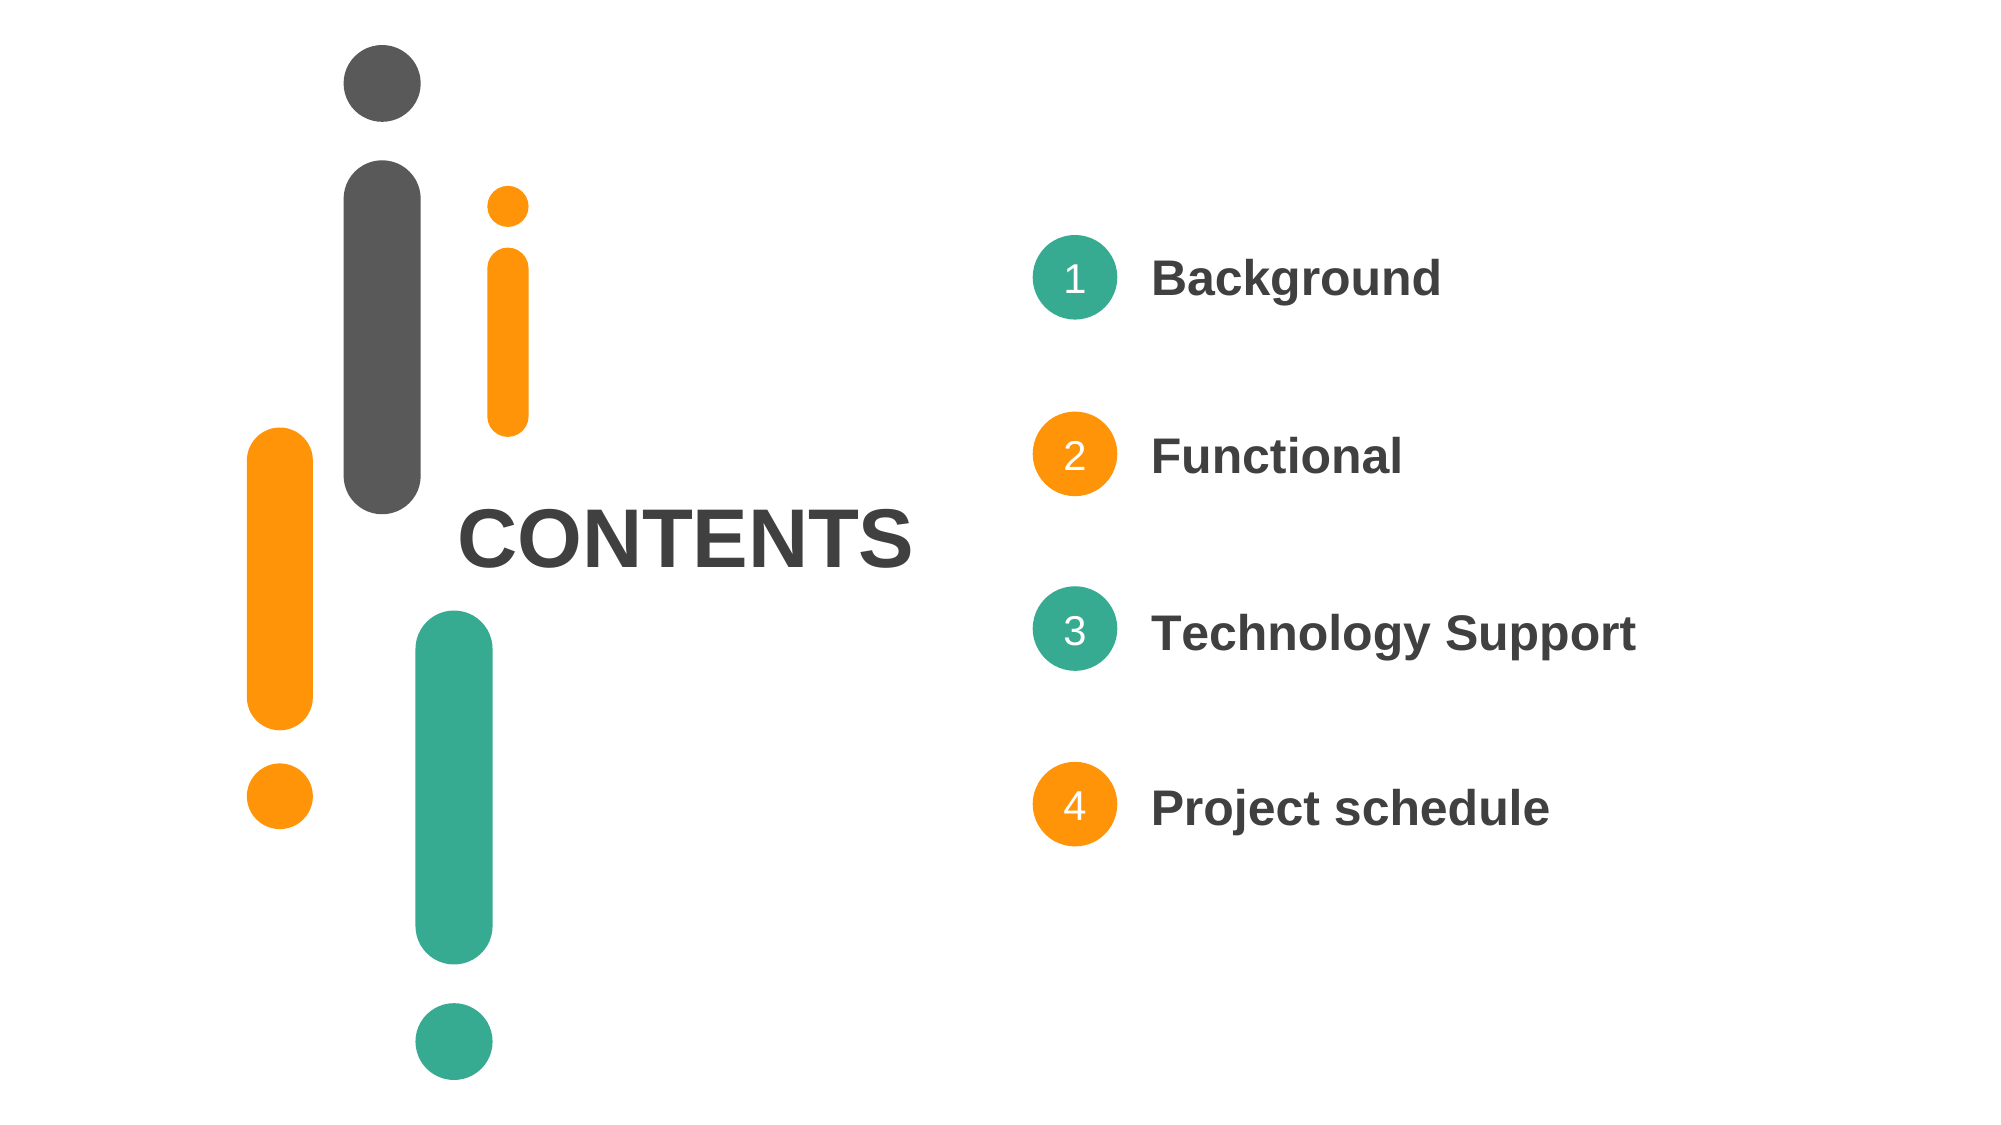

1
Background
2
Functional

CONTENTS
3
Technology Support

4
Project schedule